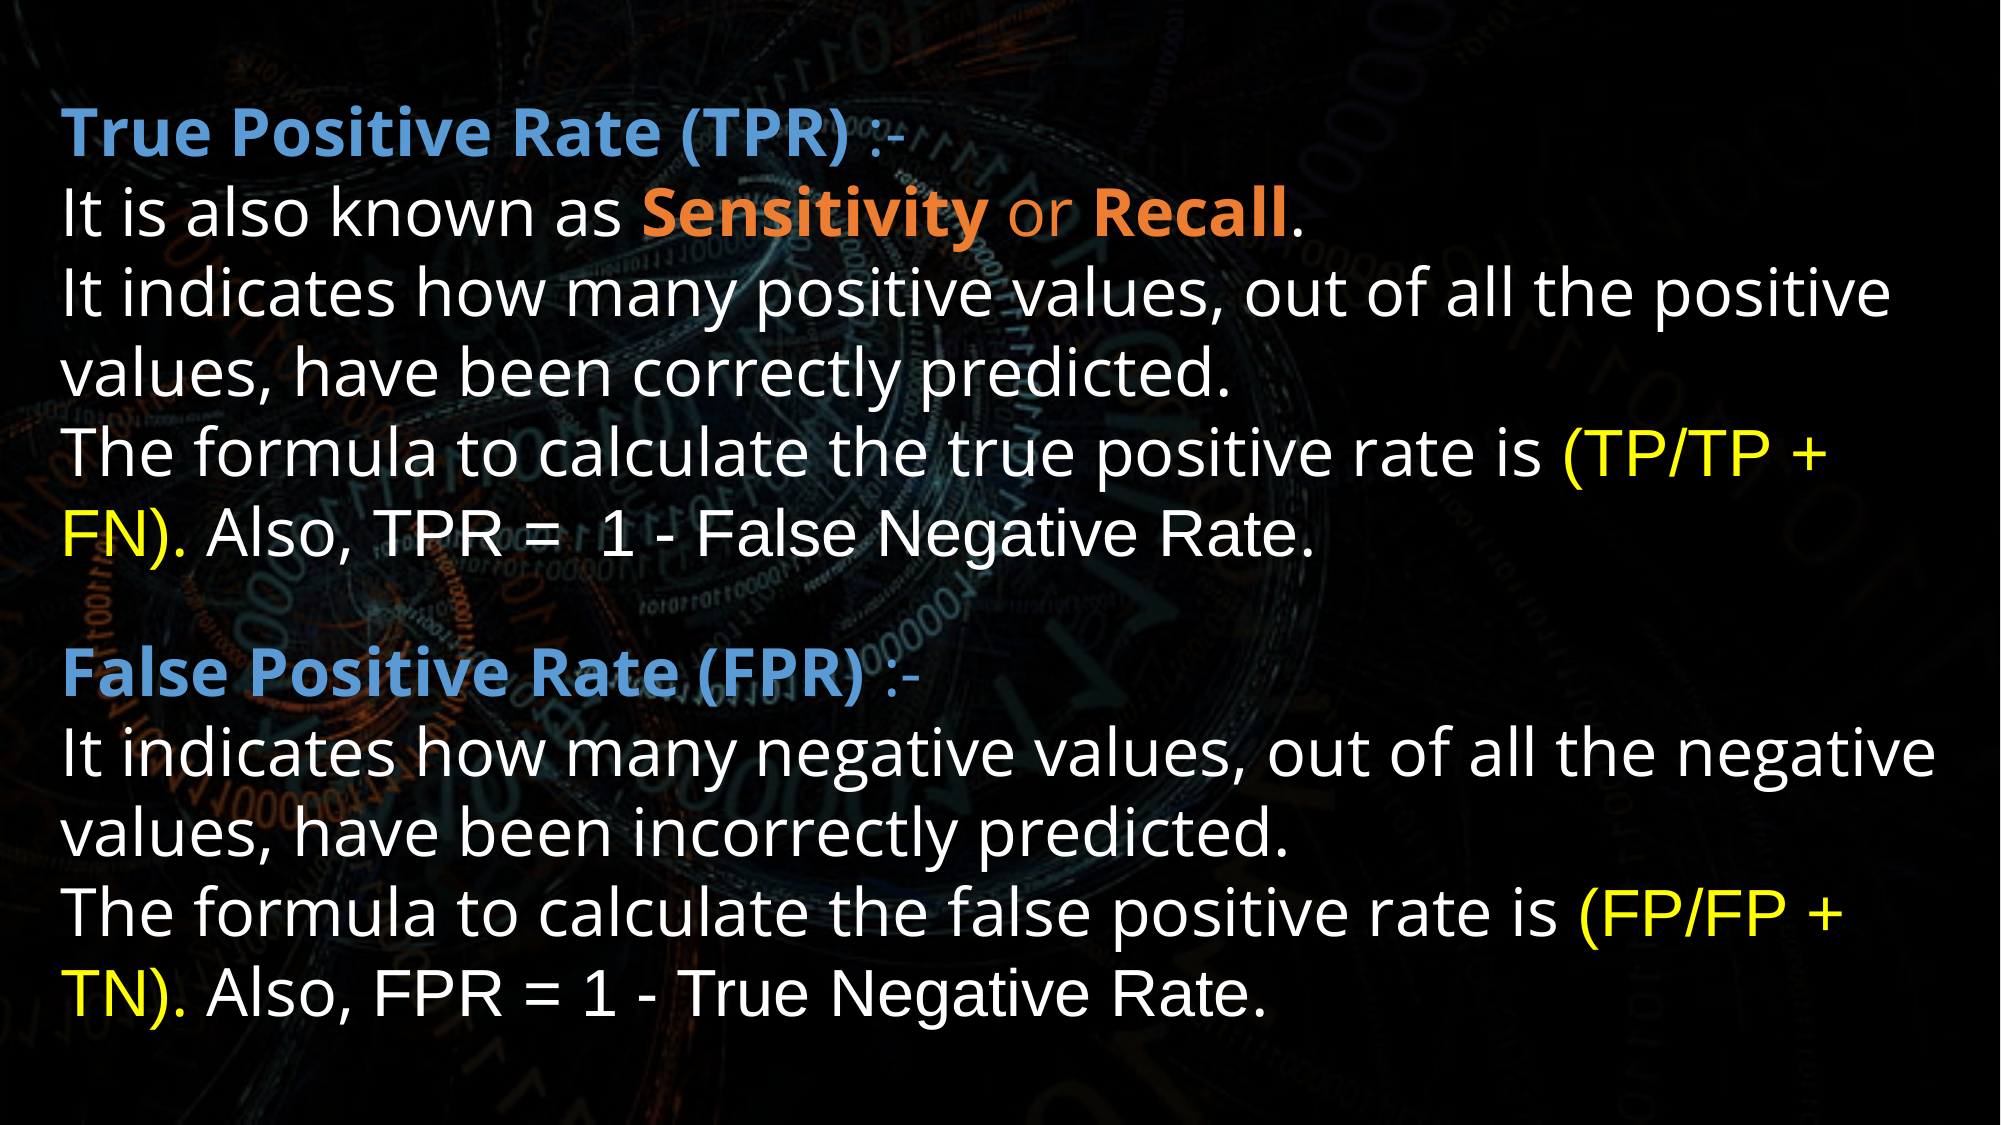

True Positive Rate (TPR) :-
It is also known as Sensitivity or Recall.
It indicates how many positive values, out of all the positive values, have been correctly predicted.
The formula to calculate the true positive rate is (TP/TP + FN). Also, TPR =  1 - False Negative Rate.

False Positive Rate (FPR) :-
It indicates how many negative values, out of all the negative values, have been incorrectly predicted.
The formula to calculate the false positive rate is (FP/FP + TN). Also, FPR = 1 - True Negative Rate.